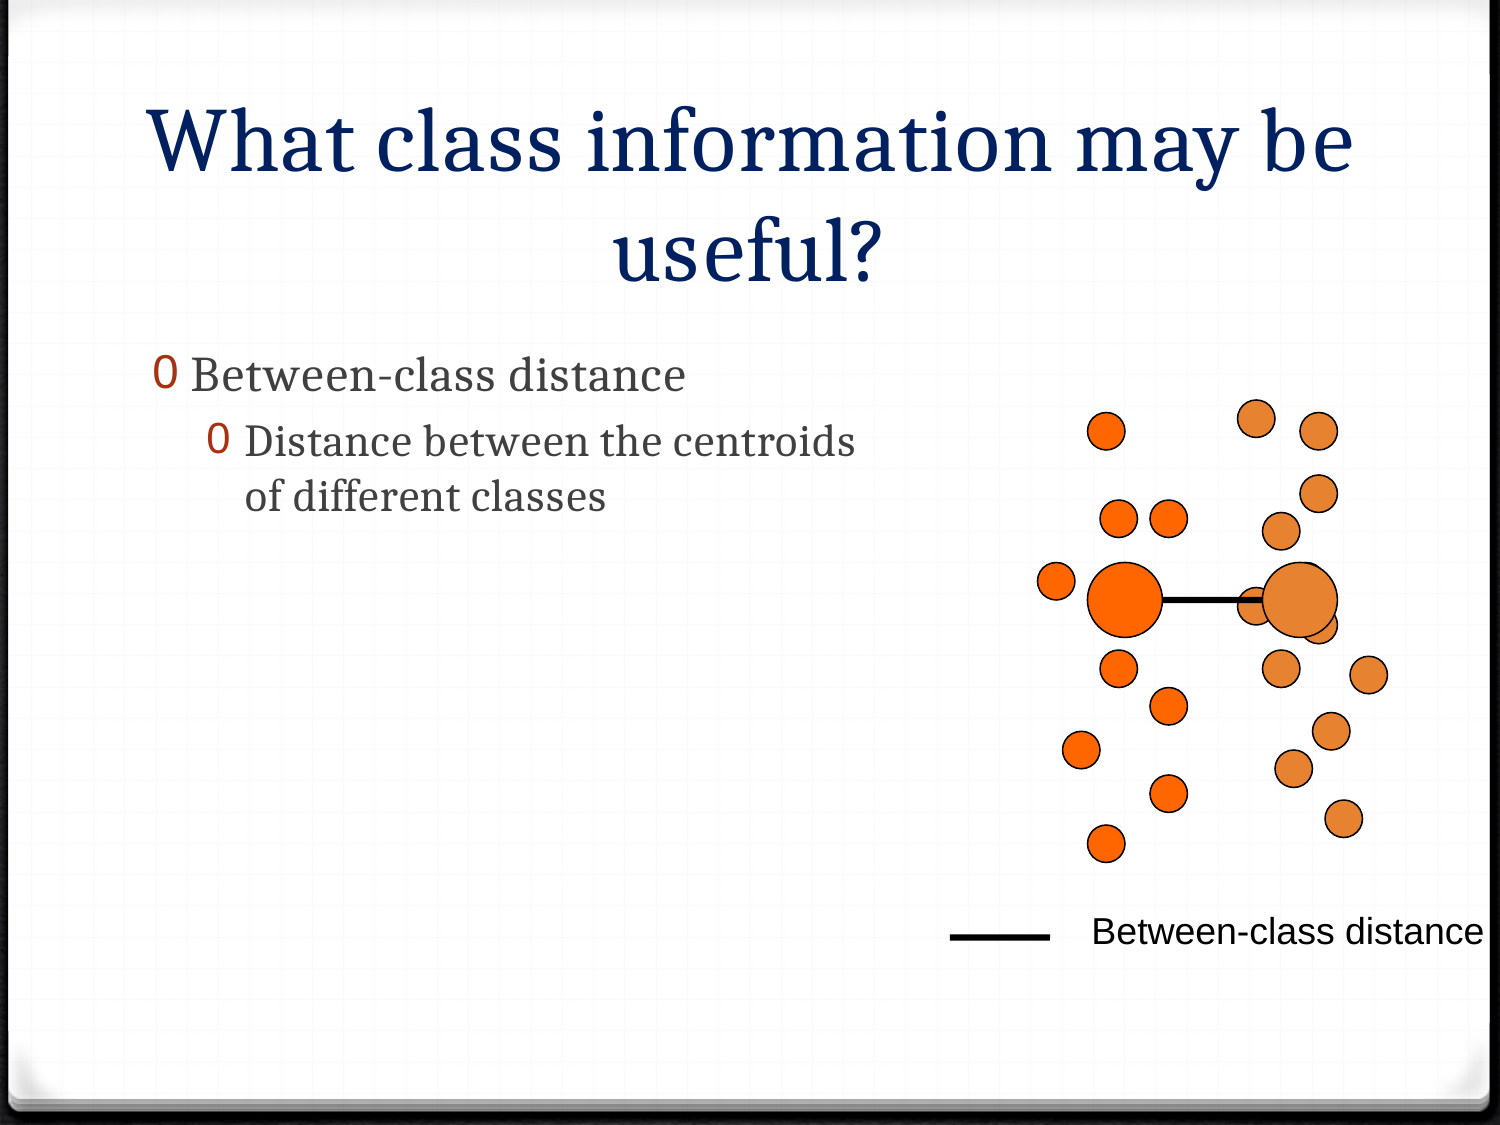

# What class information may be useful?
Between-class distance
Distance between the centroids of different classes

Between-class distance